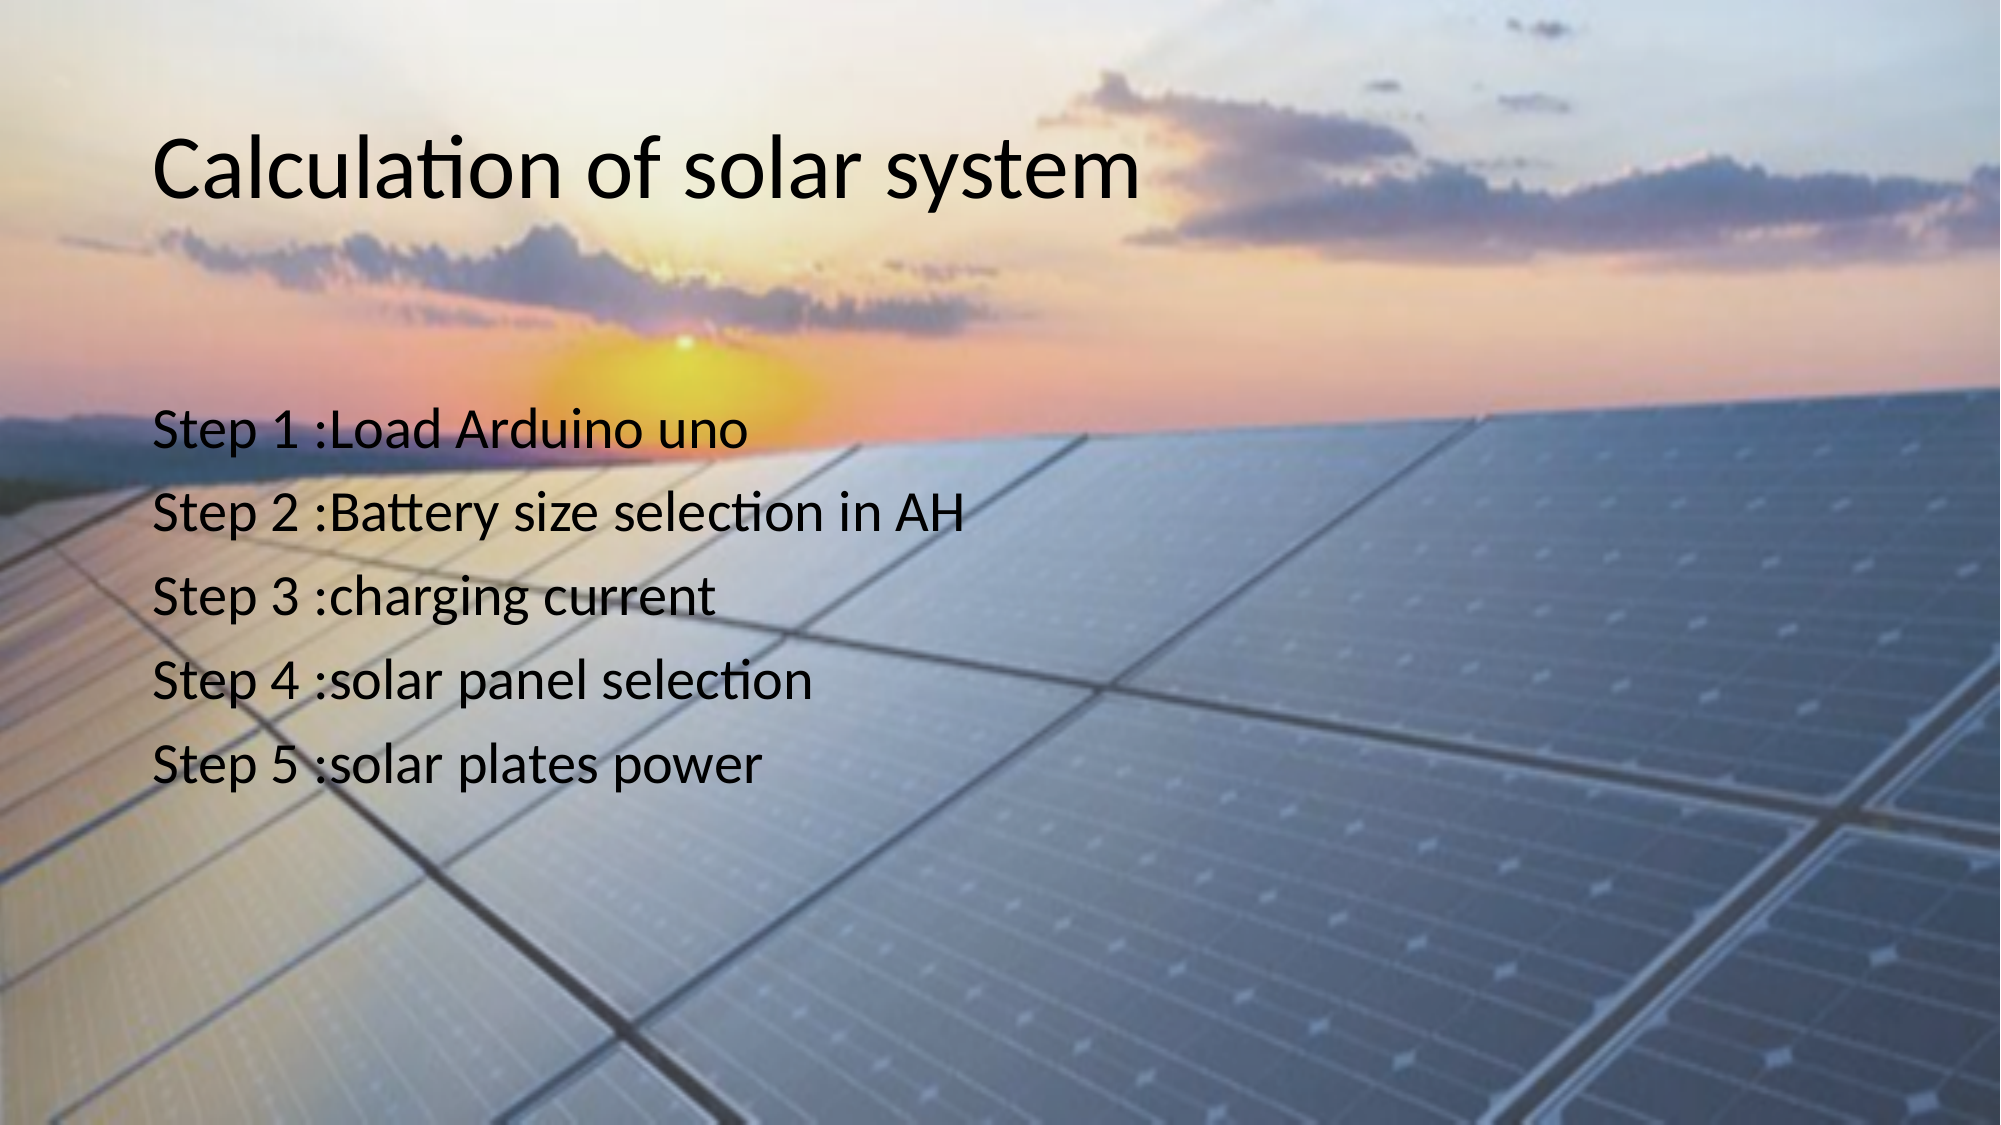

# Calculation of solar system

Step 1 :Load Arduino uno
Step 2 :Battery size selection in AH
Step 3 :charging current
Step 4 :solar panel selection
Step 5 :solar plates power